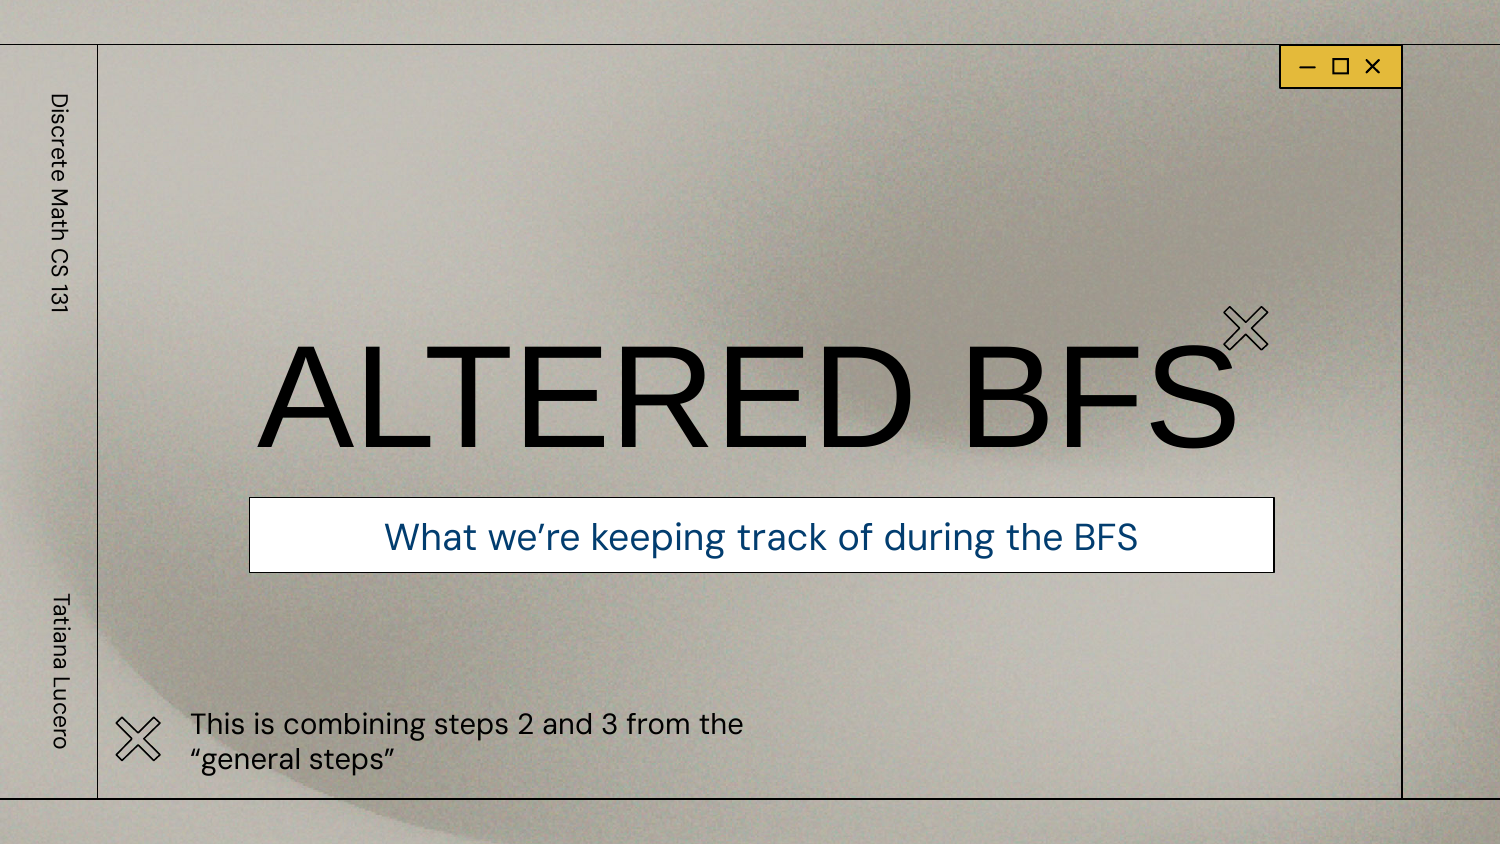

Discrete Math CS 131
# ALTERED BFS

What we’re keeping track of during the BFS
Tatiana Lucero
This is combining steps 2 and 3 from the “general steps”